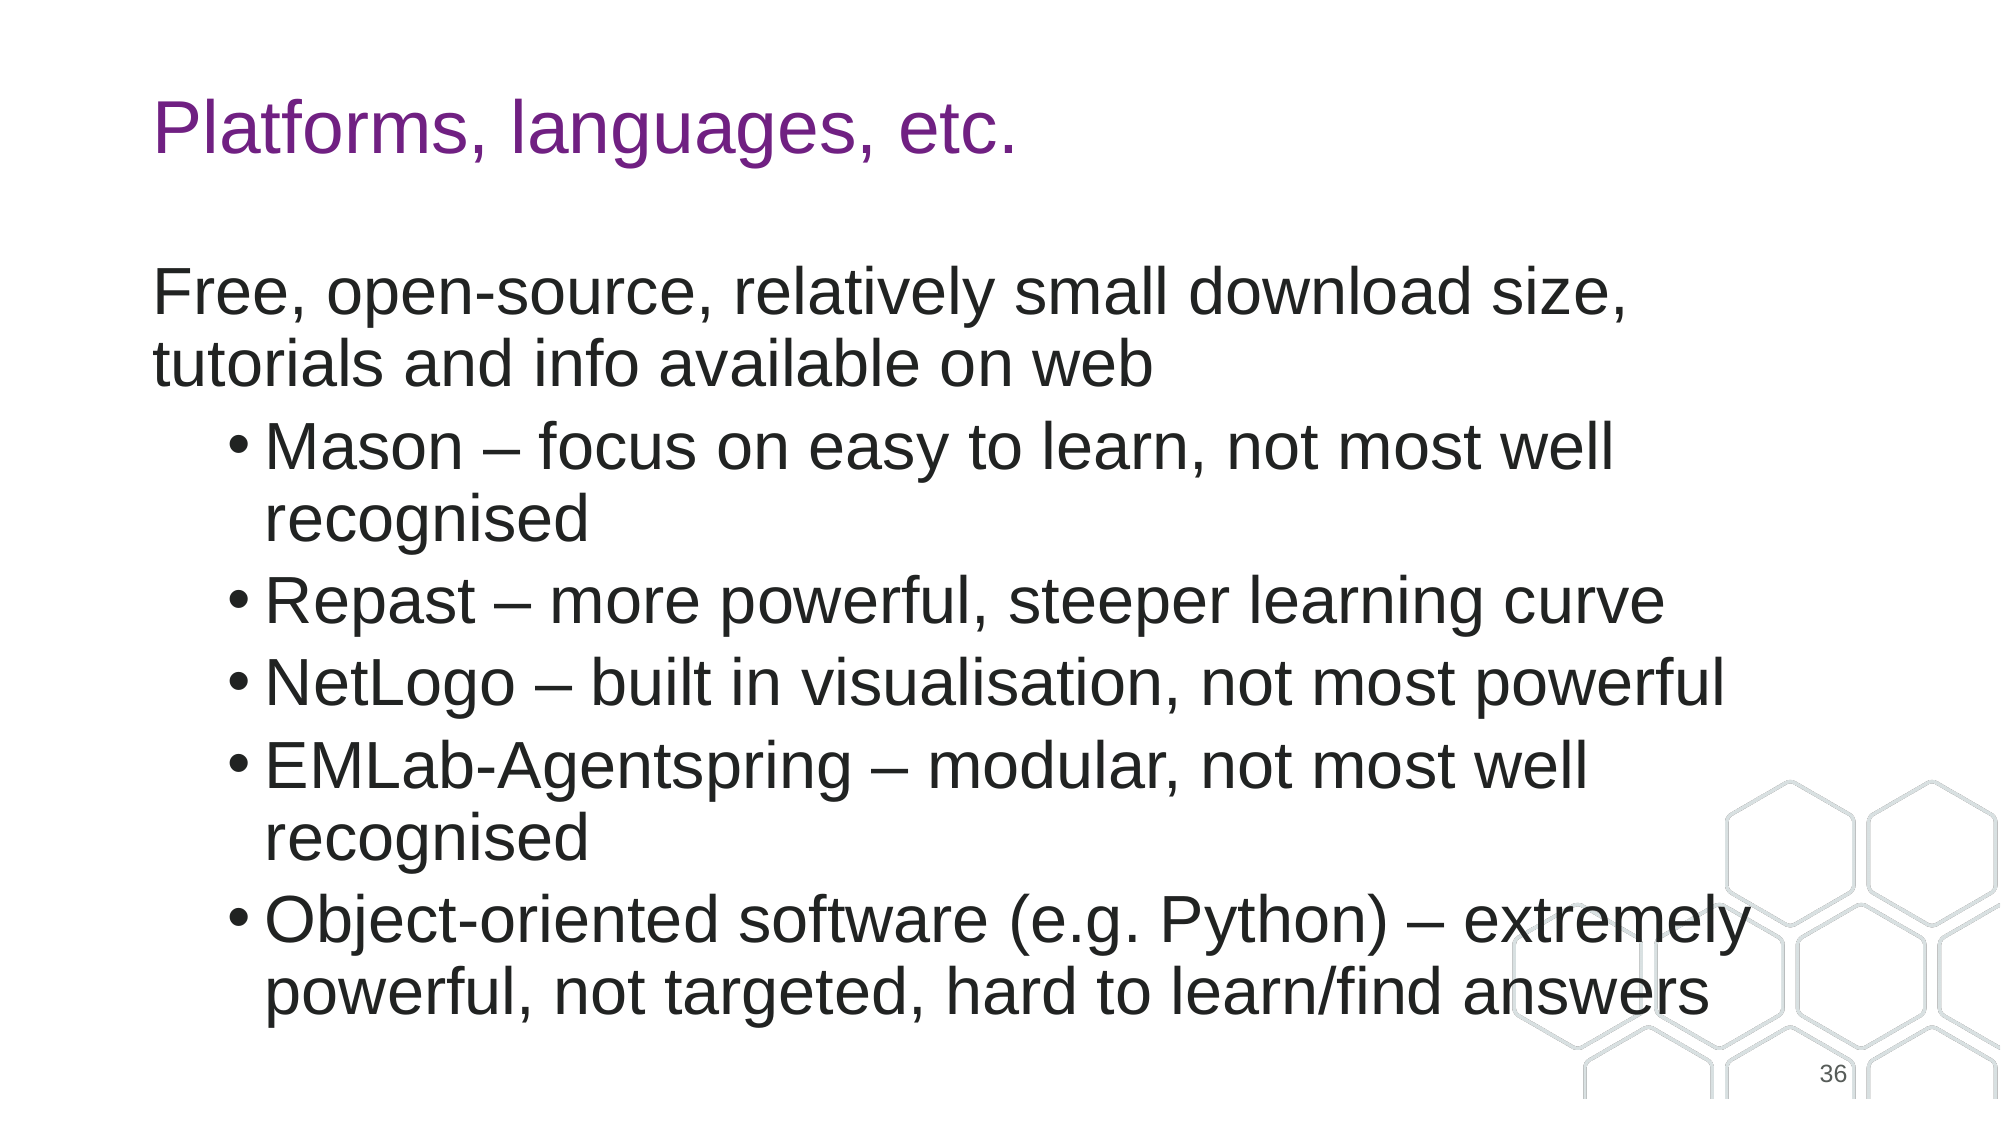

# Platforms, languages, etc.
Free, open-source, relatively small download size, tutorials and info available on web
Mason – focus on easy to learn, not most well recognised
Repast – more powerful, steeper learning curve
NetLogo – built in visualisation, not most powerful
EMLab-Agentspring – modular, not most well recognised
Object-oriented software (e.g. Python) – extremely powerful, not targeted, hard to learn/find answers
36